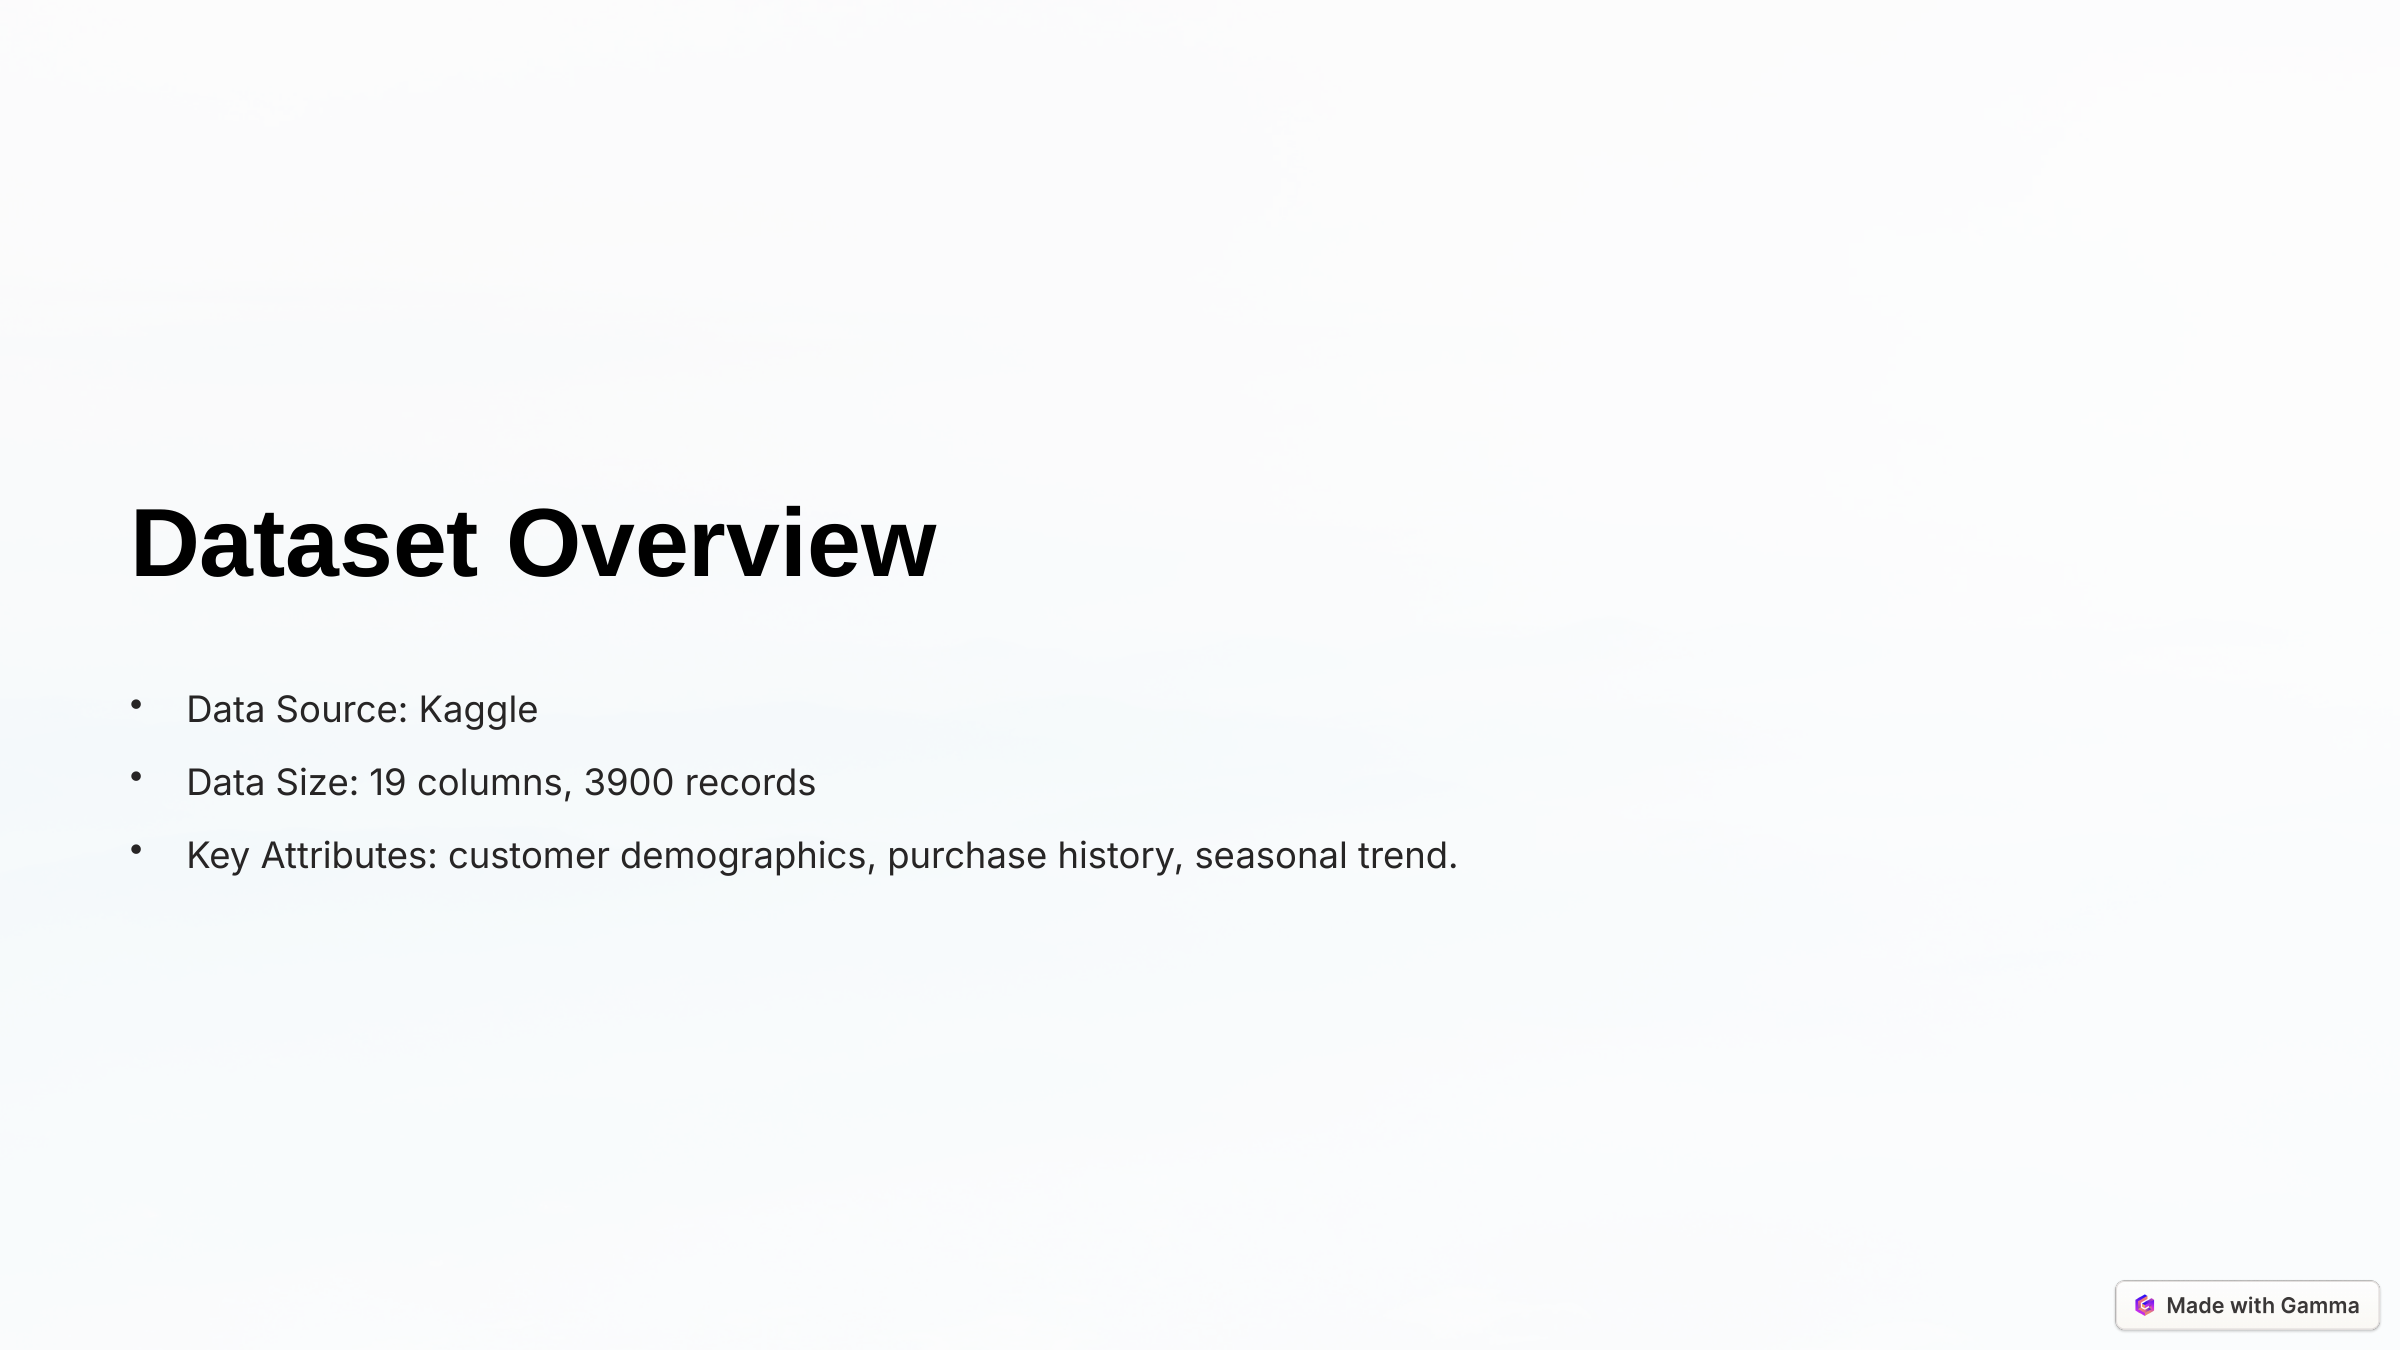

Dataset Overview
Data Source: Kaggle
Data Size: 19 columns, 3900 records
Key Attributes: customer demographics, purchase history, seasonal trend.